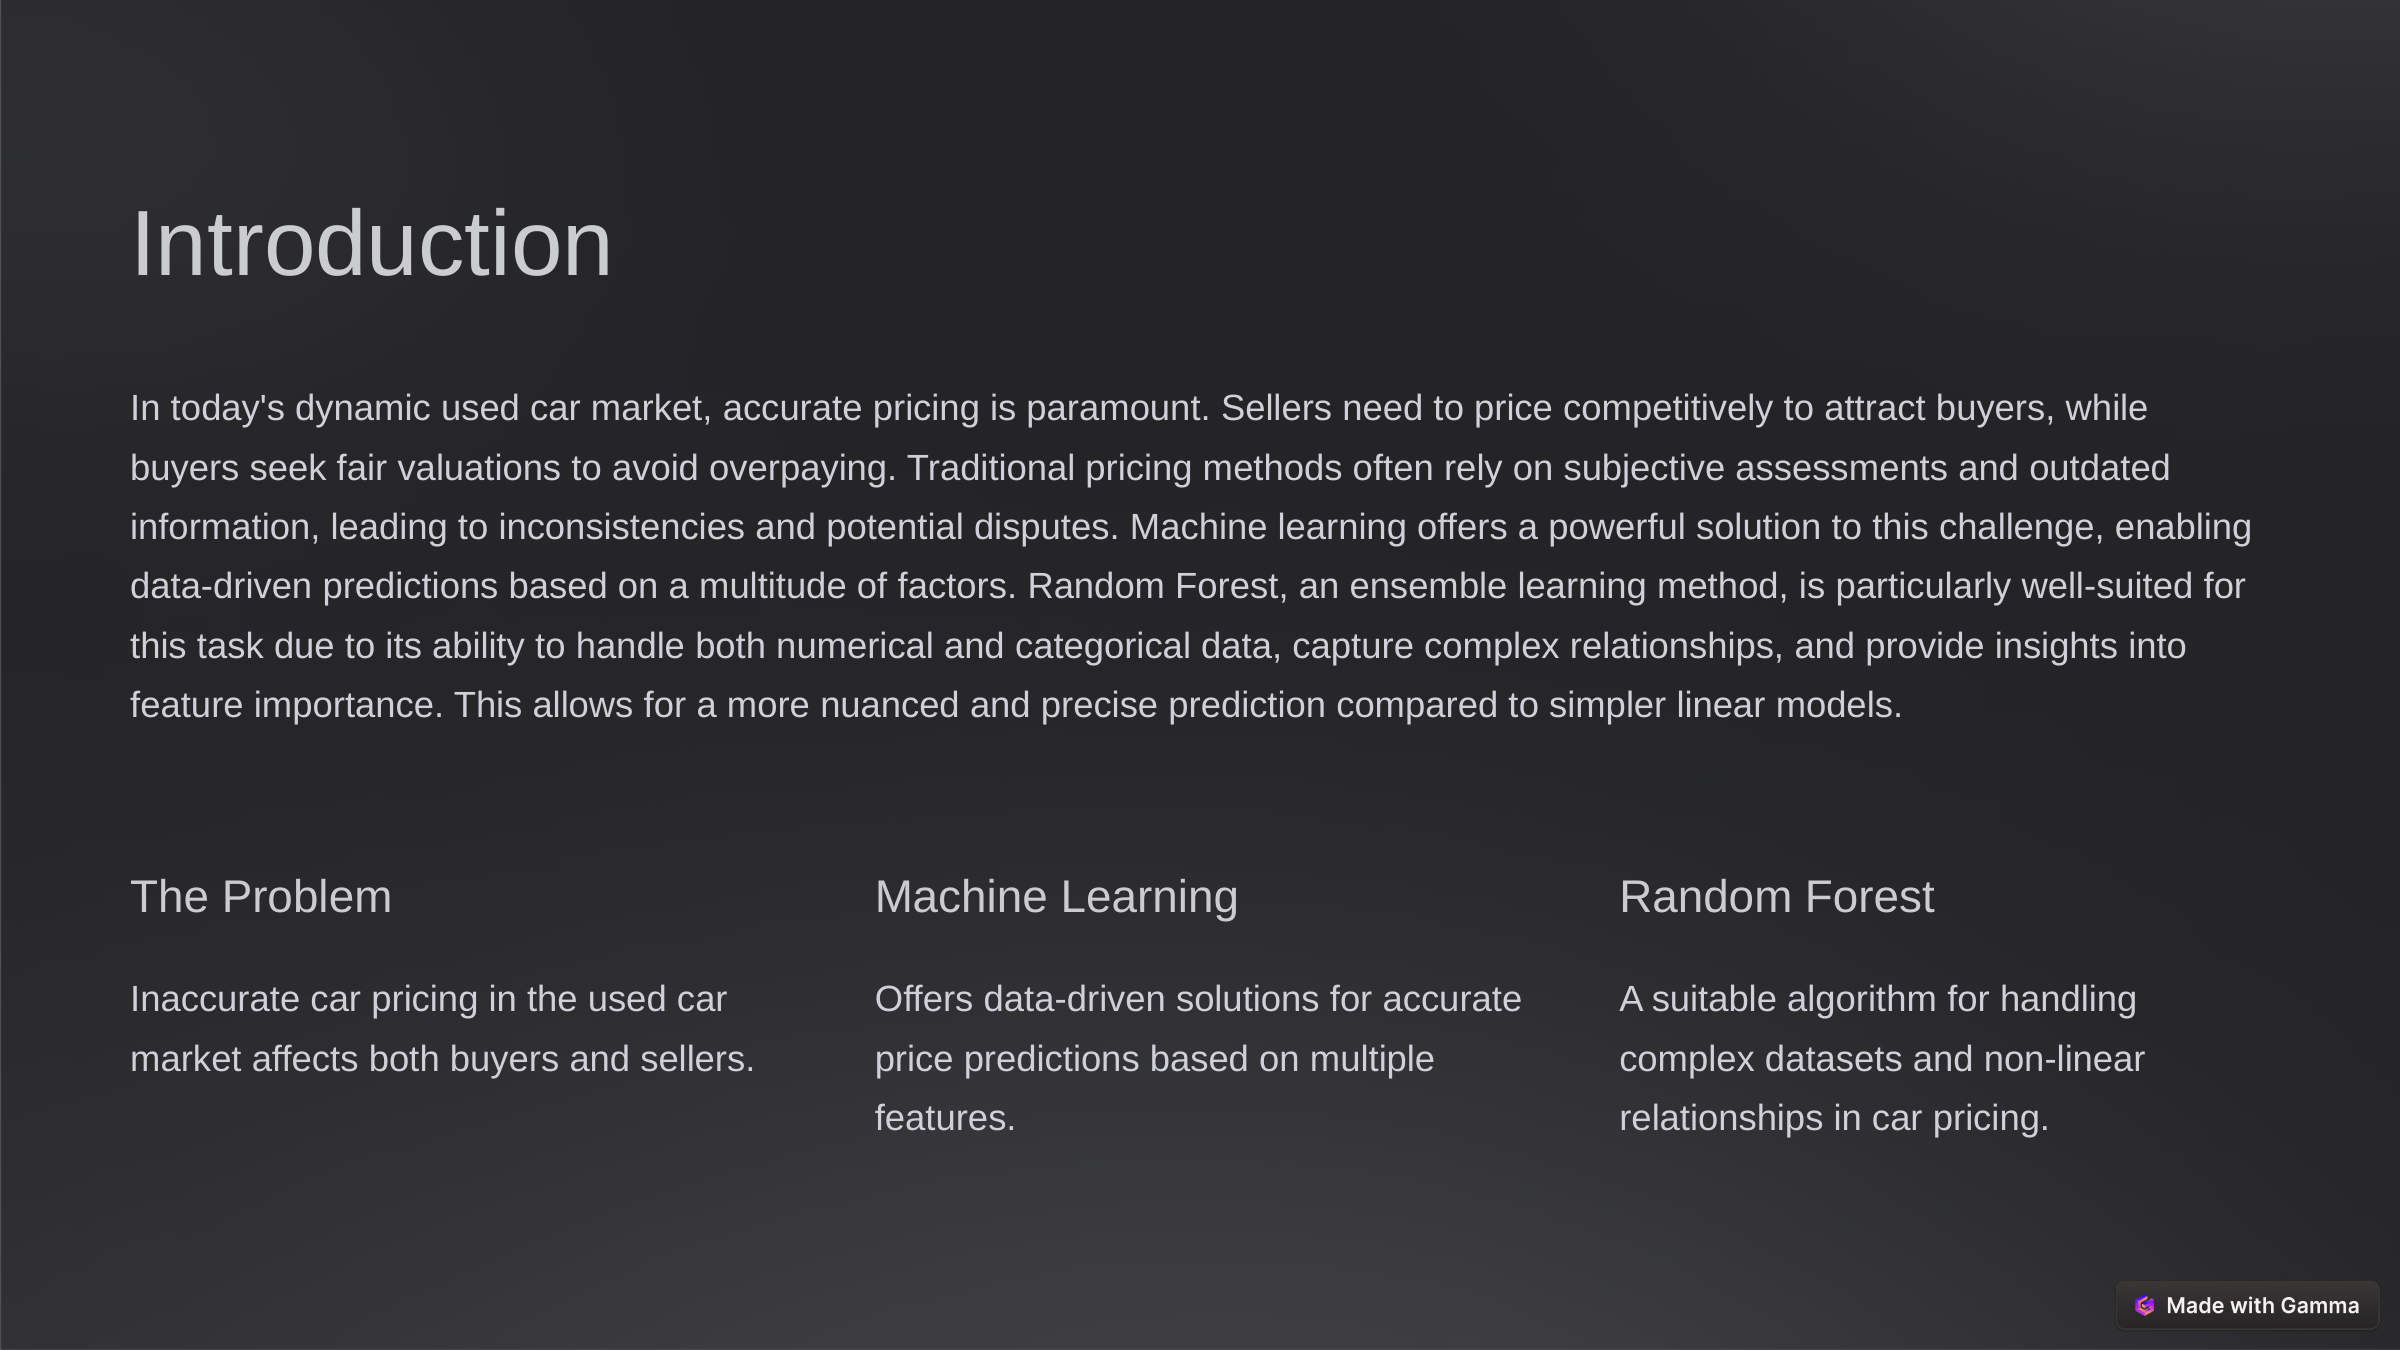

Introduction
In today's dynamic used car market, accurate pricing is paramount. Sellers need to price competitively to attract buyers, while buyers seek fair valuations to avoid overpaying. Traditional pricing methods often rely on subjective assessments and outdated information, leading to inconsistencies and potential disputes. Machine learning offers a powerful solution to this challenge, enabling data-driven predictions based on a multitude of factors. Random Forest, an ensemble learning method, is particularly well-suited for this task due to its ability to handle both numerical and categorical data, capture complex relationships, and provide insights into feature importance. This allows for a more nuanced and precise prediction compared to simpler linear models.
The Problem
Machine Learning
Random Forest
Inaccurate car pricing in the used car market affects both buyers and sellers.
Offers data-driven solutions for accurate price predictions based on multiple features.
A suitable algorithm for handling complex datasets and non-linear relationships in car pricing.